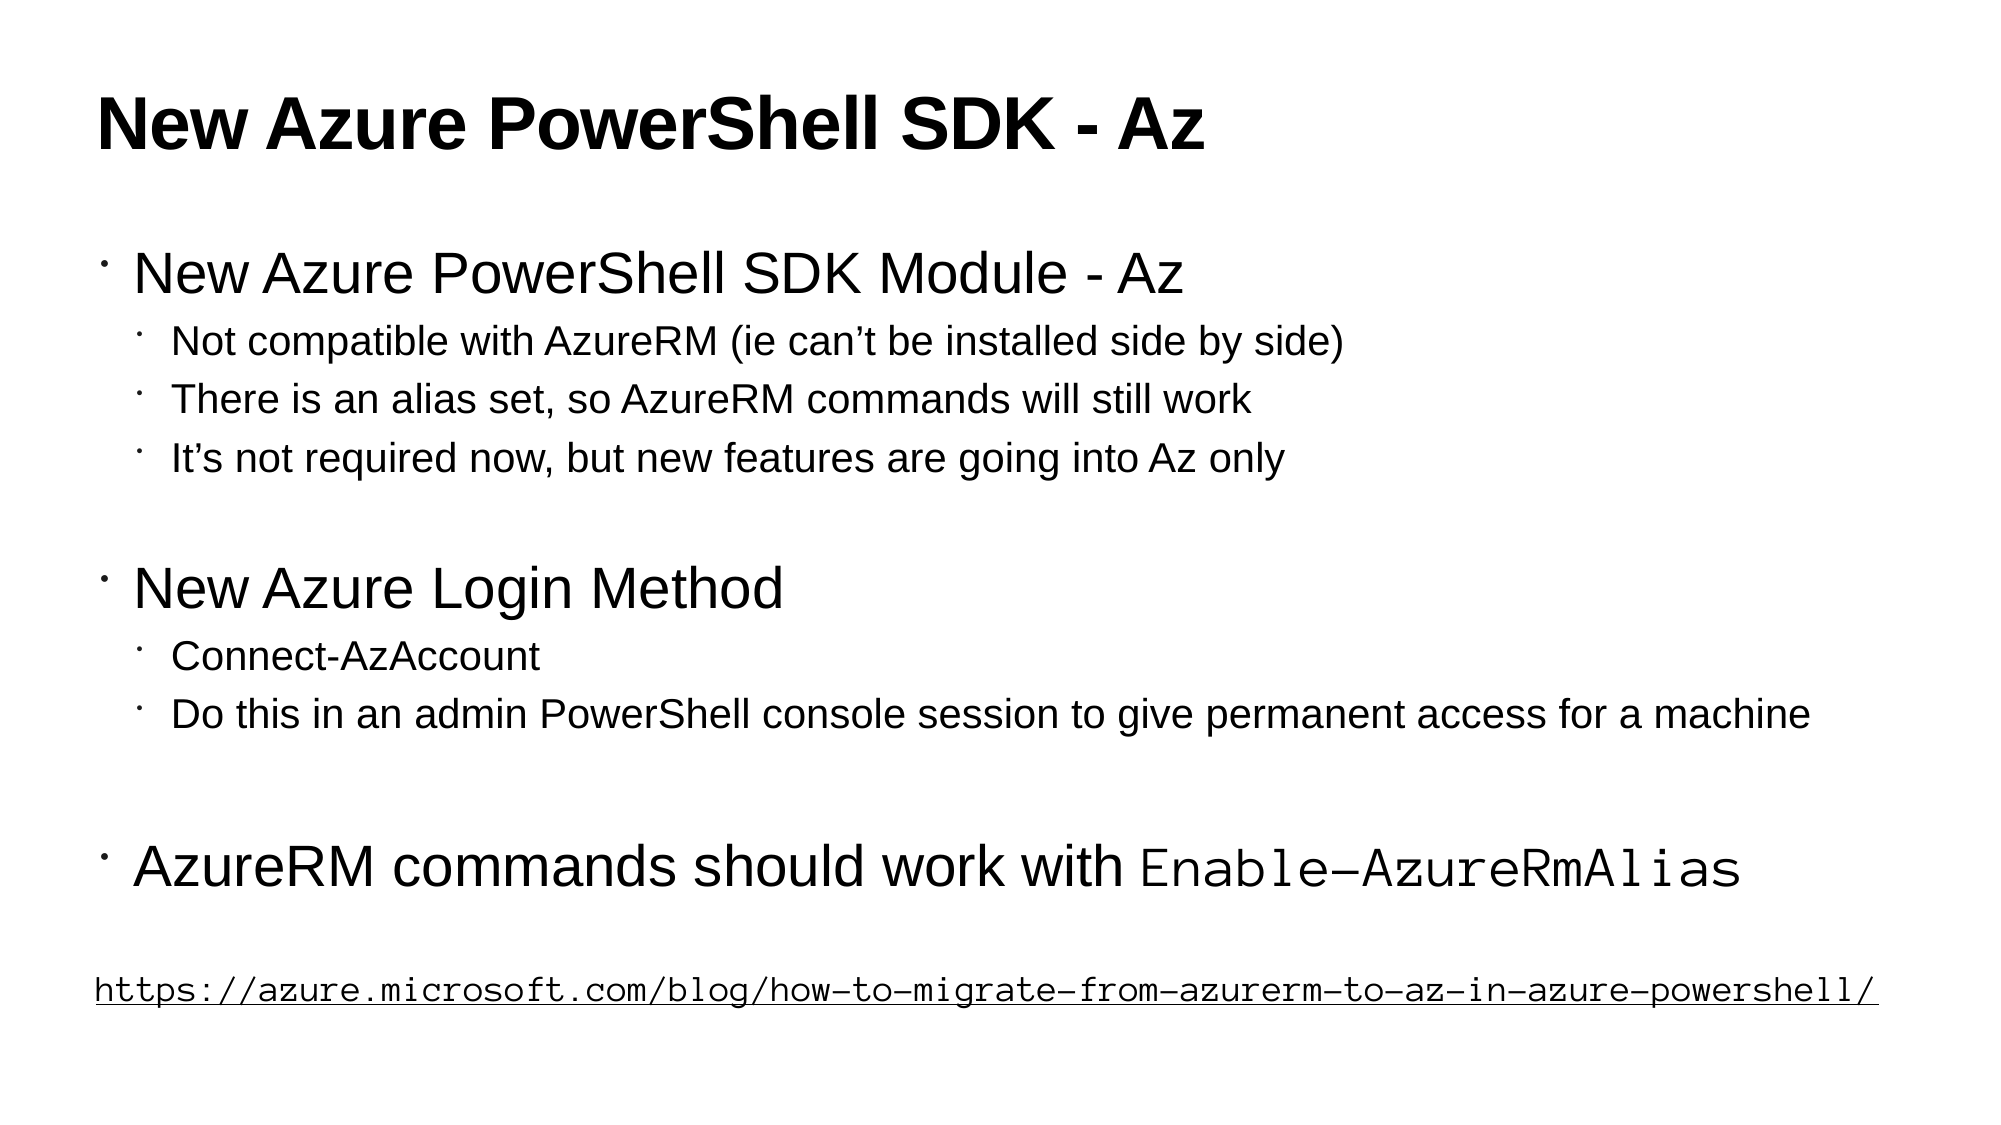

# New Azure PowerShell SDK - Az
New Azure PowerShell SDK Module - Az
Not compatible with AzureRM (ie can’t be installed side by side)
There is an alias set, so AzureRM commands will still work
It’s not required now, but new features are going into Az only

New Azure Login Method
Connect-AzAccount
Do this in an admin PowerShell console session to give permanent access for a machine

AzureRM commands should work with Enable-AzureRmAlias

https://azure.microsoft.com/blog/how-to-migrate-from-azurerm-to-az-in-azure-powershell/